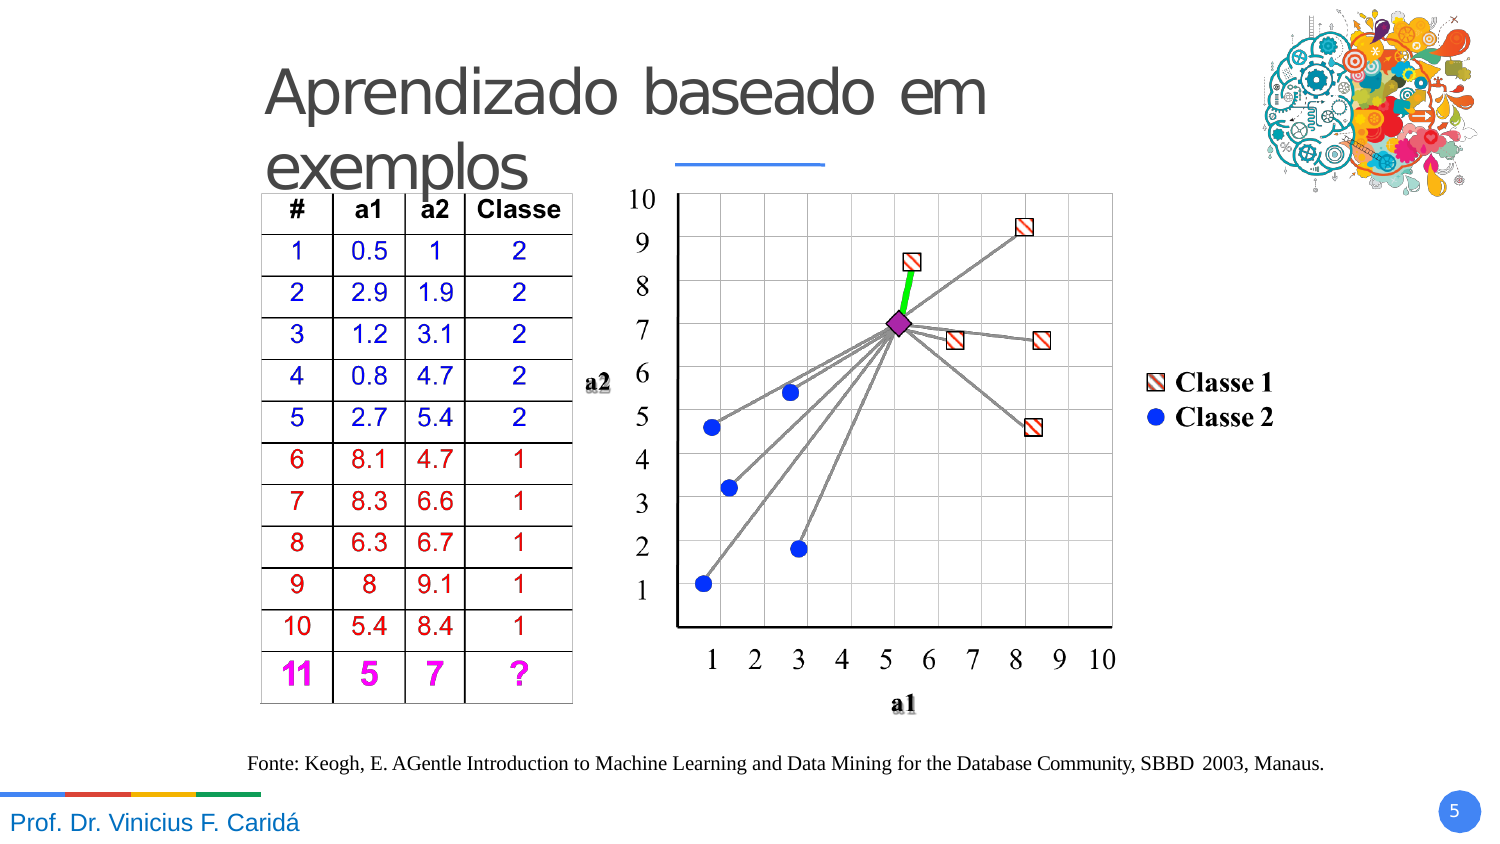

# Aprendizado baseado em exemplos

Fonte: Keogh, E. AGentle Introduction to Machine Learning and Data Mining for the Database Community, SBBD 2003, Manaus.
5
Prof. Dr. Vinicius F. Caridá